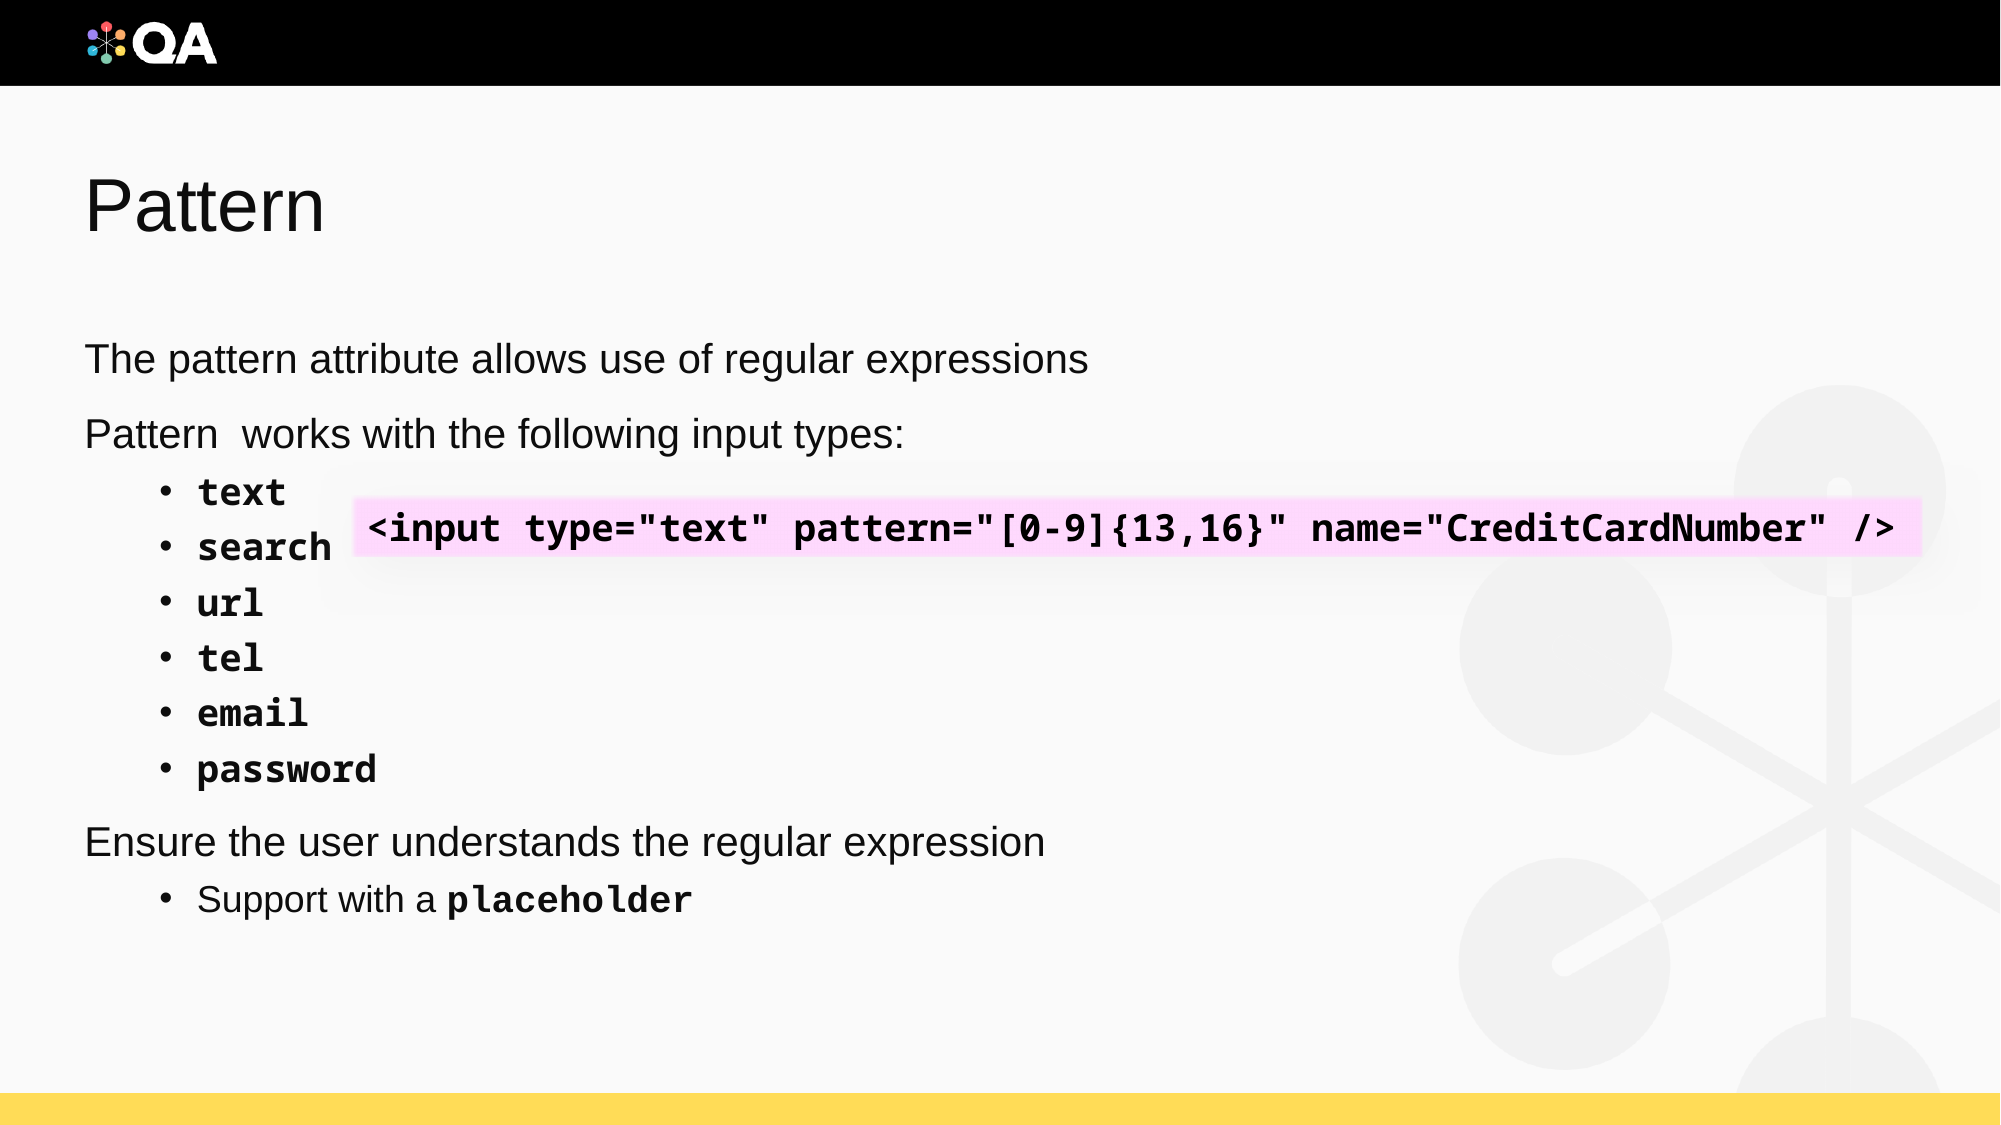

# Pattern
The pattern attribute allows use of regular expressions
Pattern  works with the following input types:
text
search
url
tel
email
password
Ensure the user understands the regular expression
Support with a placeholder
<input type="text" pattern="[0-9]{13,16}" name="CreditCardNumber" />